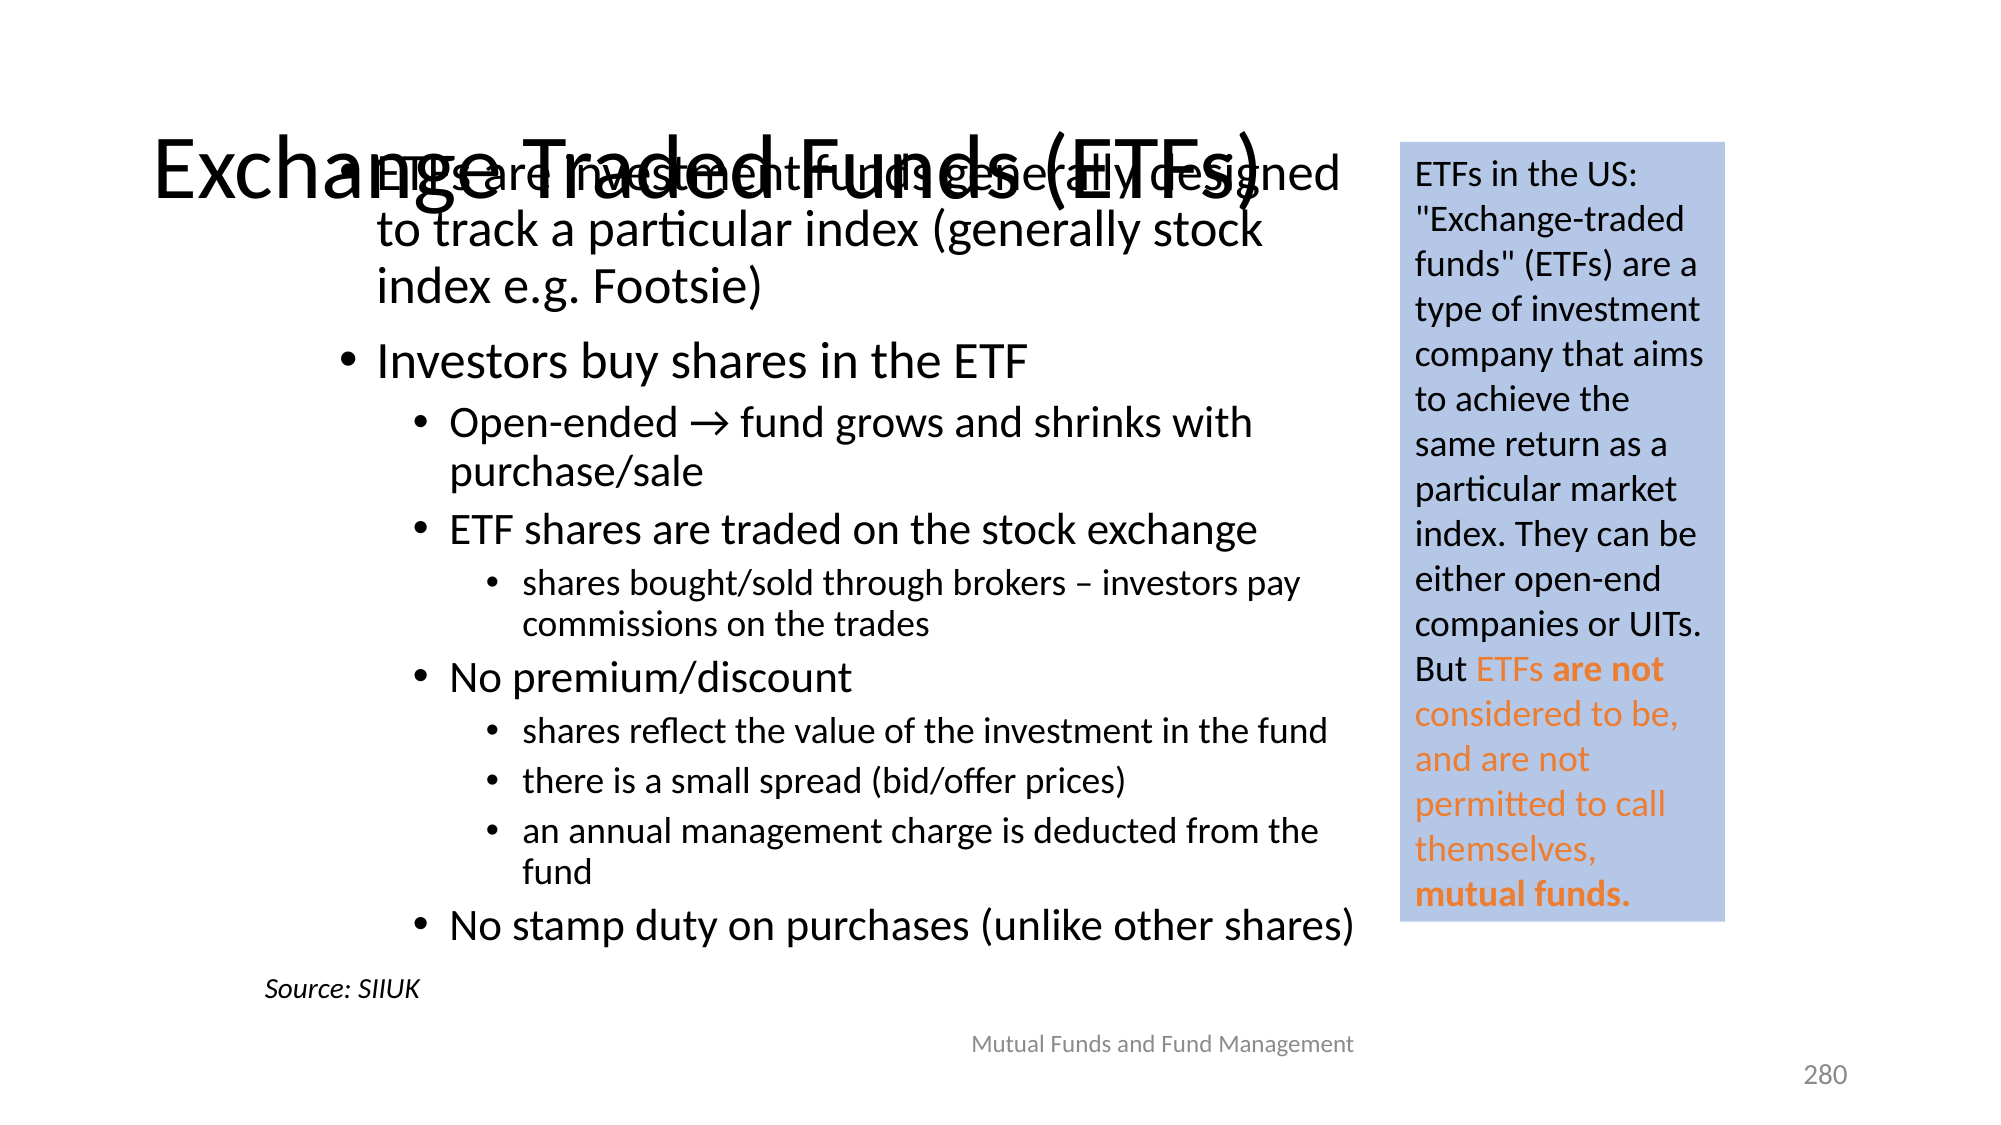

# Exchange Traded Funds (ETFs)
ETFs are investment funds generally designed to track a particular index (generally stock index e.g. Footsie)
Investors buy shares in the ETF
Open-ended → fund grows and shrinks with purchase/sale
ETF shares are traded on the stock exchange
shares bought/sold through brokers – investors pay commissions on the trades
No premium/discount
shares reflect the value of the investment in the fund
there is a small spread (bid/offer prices)
an annual management charge is deducted from the fund
No stamp duty on purchases (unlike other shares)
ETFs in the US: "Exchange-traded funds" (ETFs) are a type of investment company that aims to achieve the same return as a particular market index. They can be either open-end companies or UITs. But ETFs are not considered to be, and are not permitted to call themselves, mutual funds.
Source: SIIUK
Mutual Funds and Fund Management
280